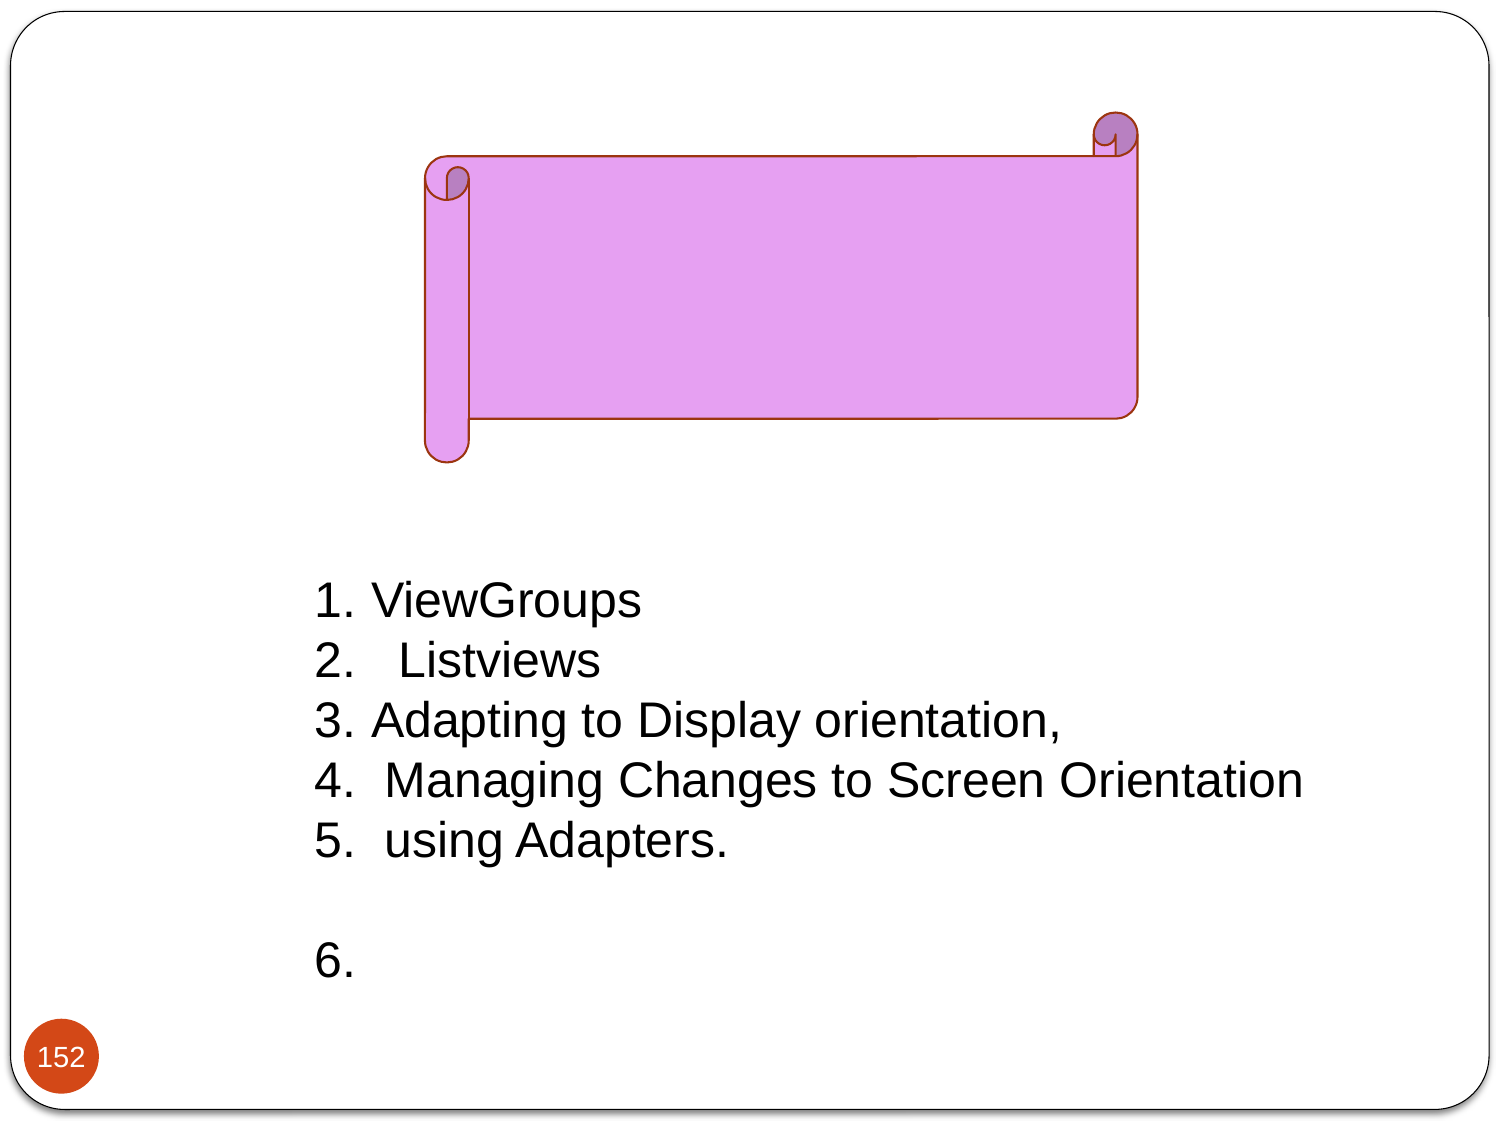

ViewGroups
  Listviews
Adapting to Display orientation,
 Managing Changes to Screen Orientation
 using Adapters.

152